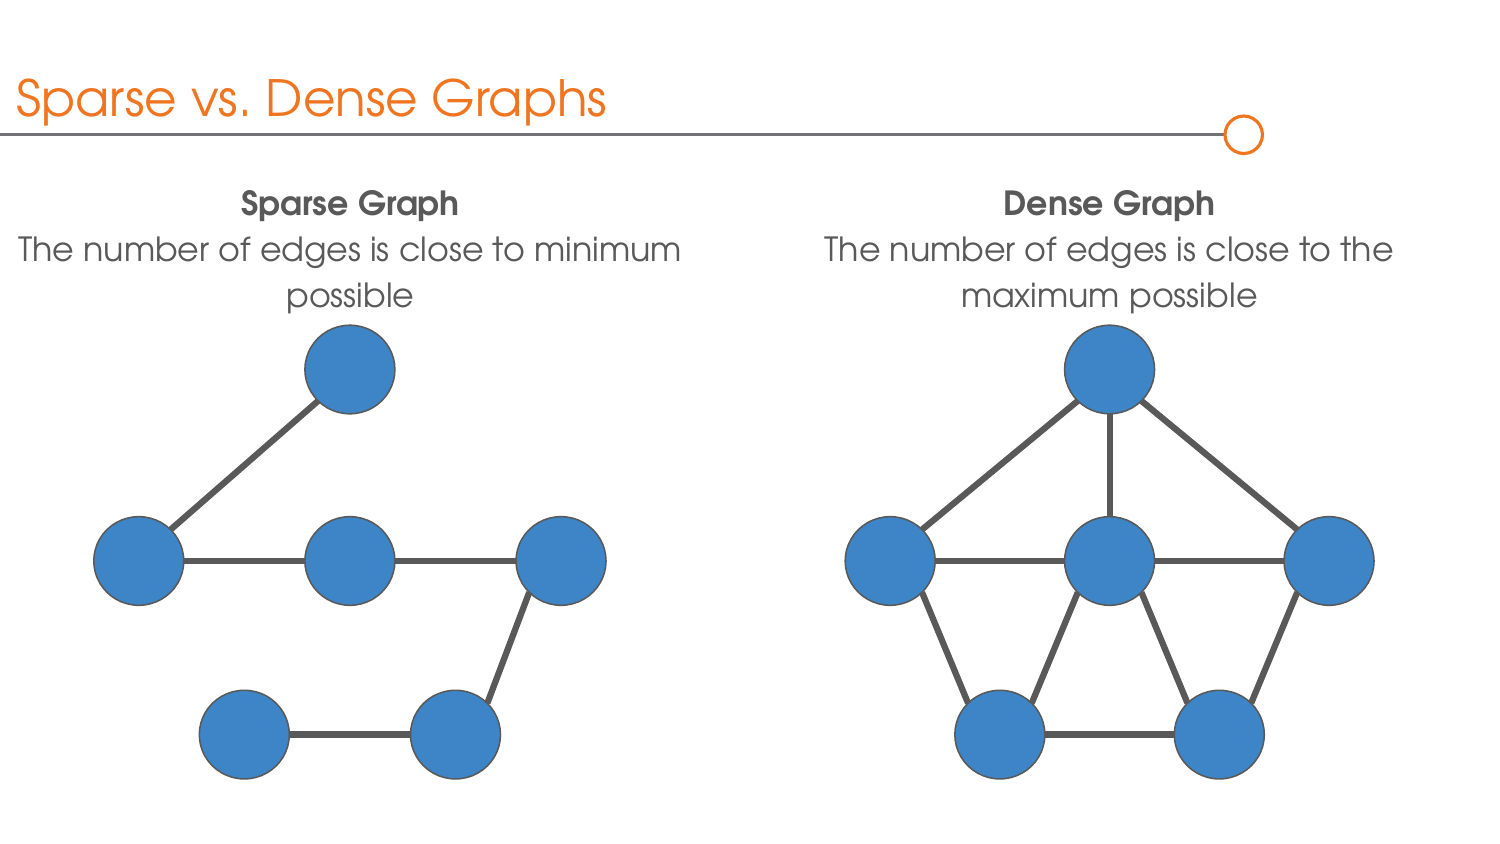

Sparse vs. Dense Graphs
Sparse Graph
The number of edges is close to minimum possible
Dense Graph
The number of edges is close to the maximum possible